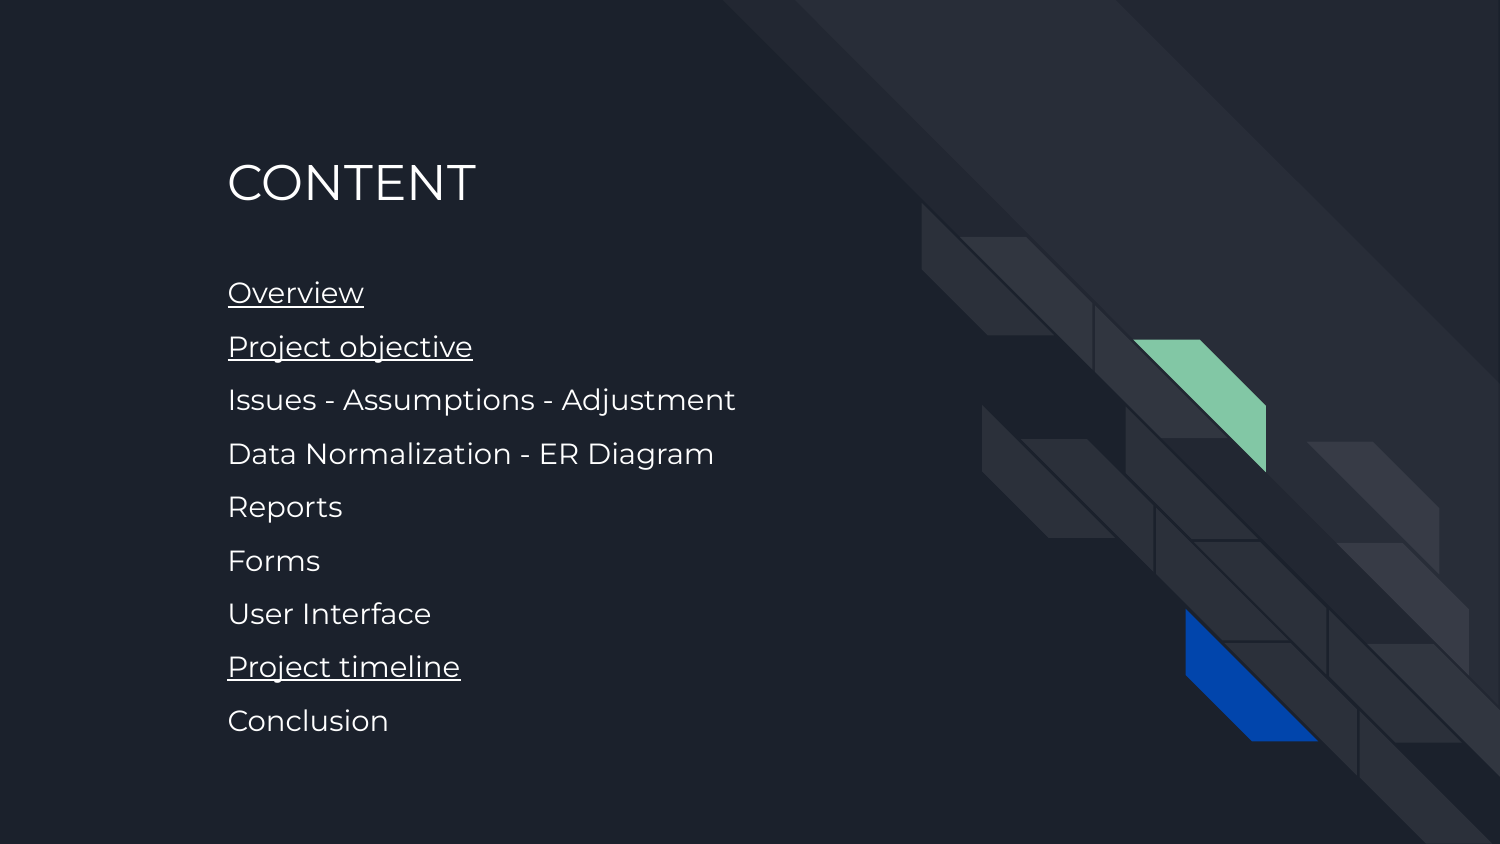

# CONTENT
Overview
Project objective
Issues - Assumptions - Adjustment
Data Normalization - ER Diagram

Reports
Forms
User Interface
Project timeline
Conclusion